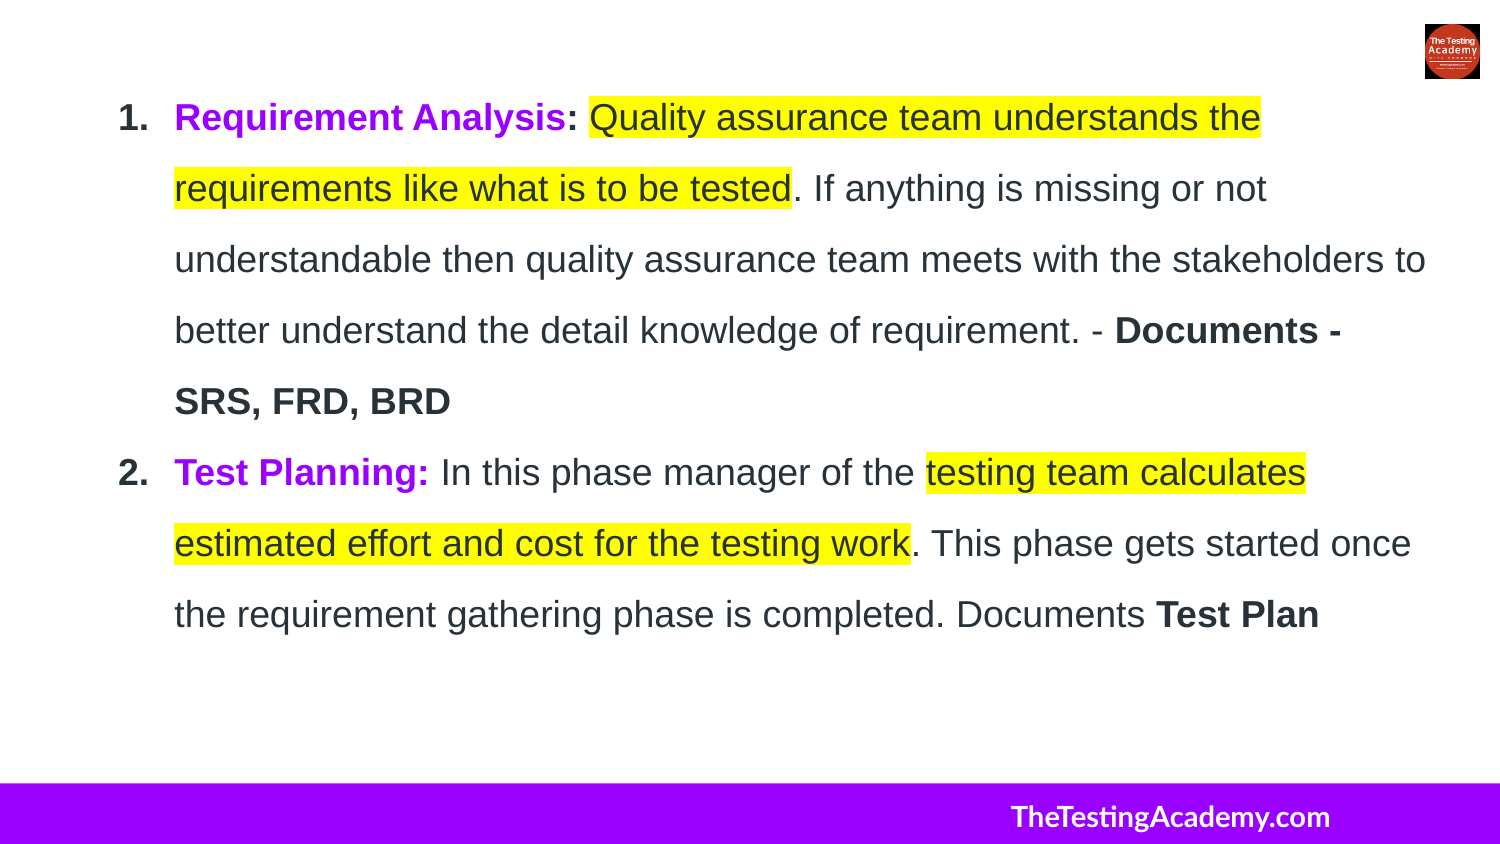

Requirement Analysis: Quality assurance team understands the requirements like what is to be tested. If anything is missing or not understandable then quality assurance team meets with the stakeholders to better understand the detail knowledge of requirement. - Documents - SRS, FRD, BRD
Test Planning: In this phase manager of the testing team calculates estimated effort and cost for the testing work. This phase gets started once the requirement gathering phase is completed. Documents Test Plan